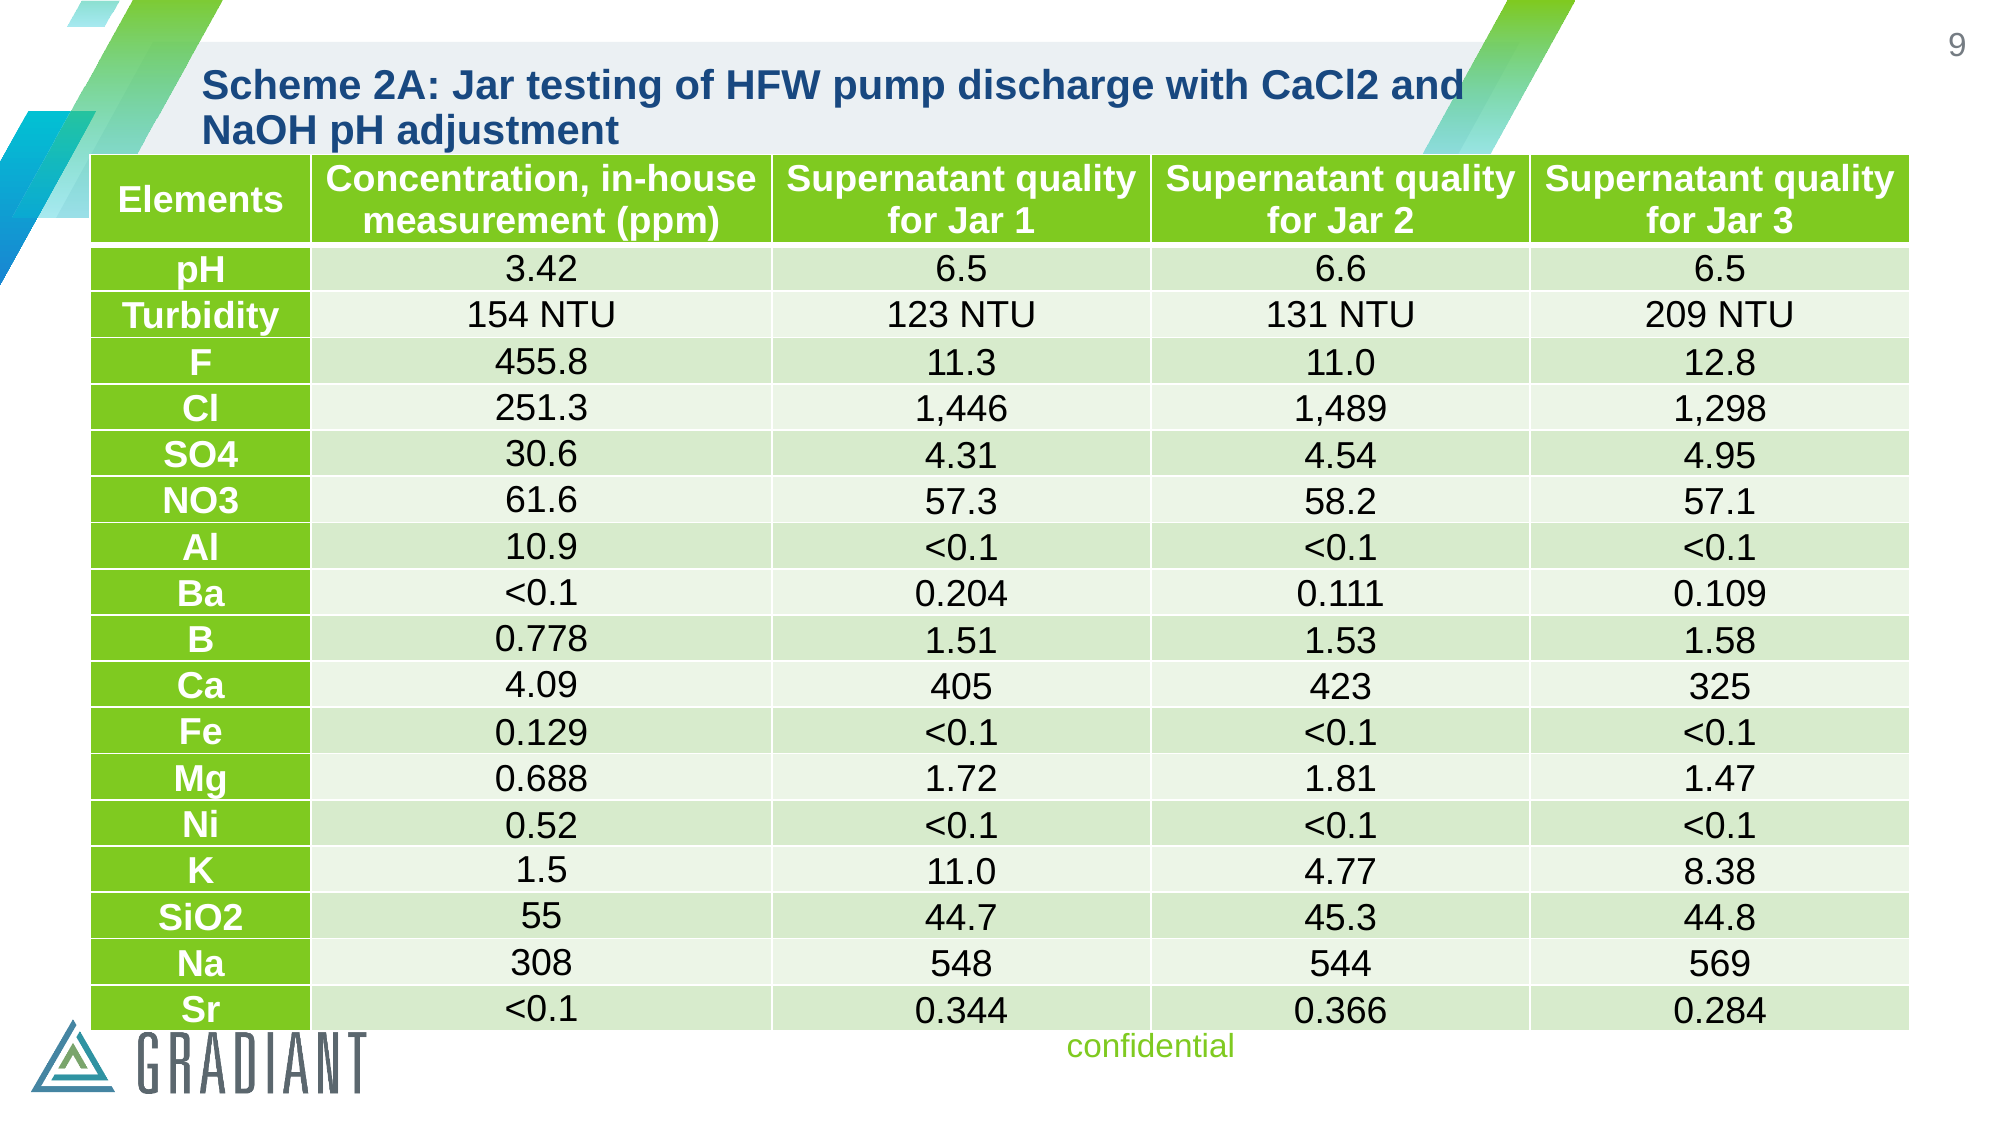

9
# Scheme 2A: Jar testing of HFW pump discharge with CaCl2 and NaOH pH adjustment
| Elements | Concentration, in-house measurement (ppm) | Supernatant quality for Jar 1 | Supernatant quality for Jar 2 | Supernatant quality for Jar 3 |
| --- | --- | --- | --- | --- |
| pH | 3.42 | 6.5 | 6.6 | 6.5 |
| Turbidity | 154 NTU | 123 NTU | 131 NTU | 209 NTU |
| F | 455.8 | 11.3 | 11.0 | 12.8 |
| Cl | 251.3 | 1,446 | 1,489 | 1,298 |
| SO4 | 30.6 | 4.31 | 4.54 | 4.95 |
| NO3 | 61.6 | 57.3 | 58.2 | 57.1 |
| Al | 10.9 | <0.1 | <0.1 | <0.1 |
| Ba | <0.1 | 0.204 | 0.111 | 0.109 |
| B | 0.778 | 1.51 | 1.53 | 1.58 |
| Ca | 4.09 | 405 | 423 | 325 |
| Fe | 0.129 | <0.1 | <0.1 | <0.1 |
| Mg | 0.688 | 1.72 | 1.81 | 1.47 |
| Ni | 0.52 | <0.1 | <0.1 | <0.1 |
| K | 1.5 | 11.0 | 4.77 | 8.38 |
| SiO2 | 55 | 44.7 | 45.3 | 44.8 |
| Na | 308 | 548 | 544 | 569 |
| Sr | <0.1 | 0.344 | 0.366 | 0.284 |